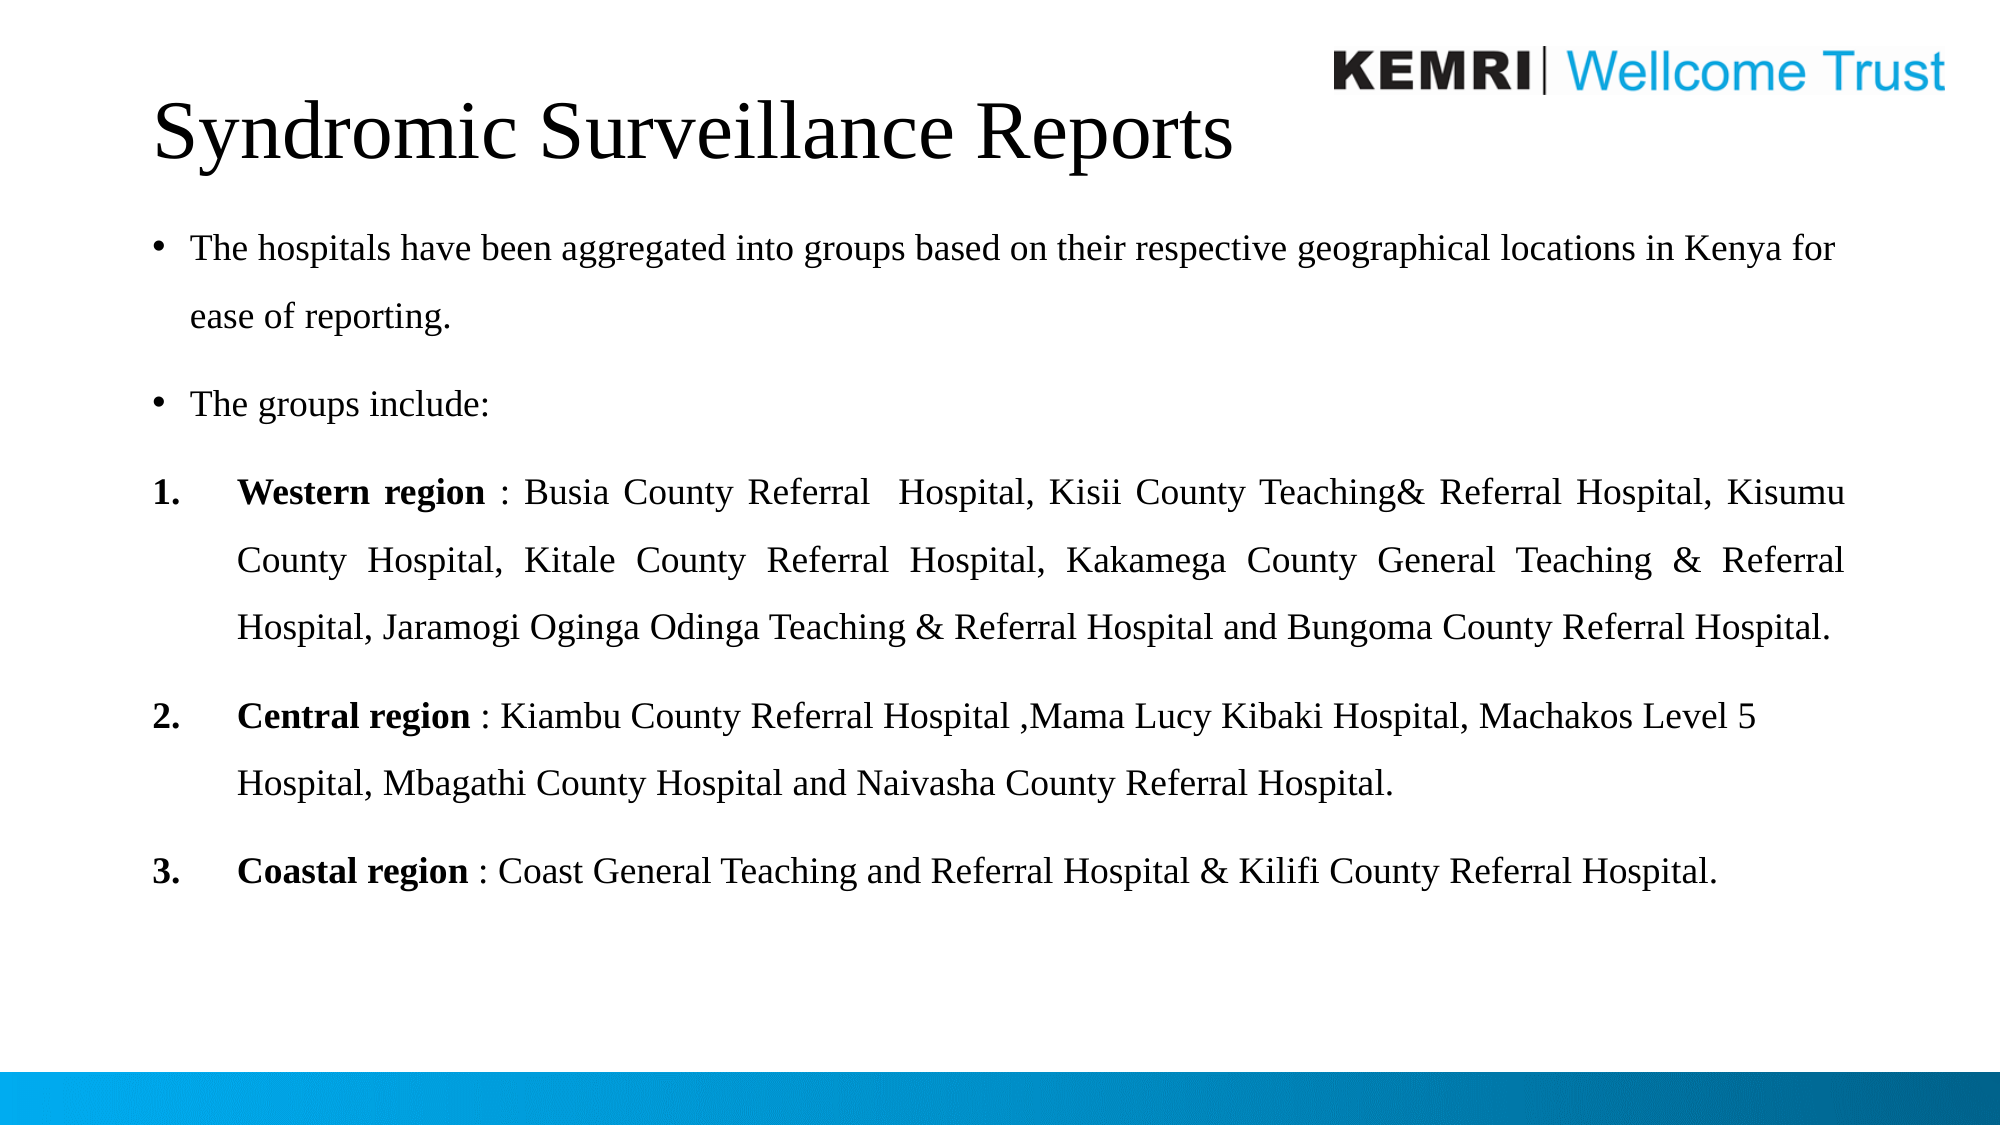

# Syndromic Surveillance Reports
The hospitals have been aggregated into groups based on their respective geographical locations in Kenya for ease of reporting.
The groups include:
Western region : Busia County Referral  Hospital, Kisii County Teaching& Referral Hospital, Kisumu County Hospital, Kitale County Referral Hospital, Kakamega County General Teaching & Referral Hospital, Jaramogi Oginga Odinga Teaching & Referral Hospital and Bungoma County Referral Hospital.
Central region : Kiambu County Referral Hospital ,Mama Lucy Kibaki Hospital, Machakos Level 5 Hospital, Mbagathi County Hospital and Naivasha County Referral Hospital.
Coastal region : Coast General Teaching and Referral Hospital & Kilifi County Referral Hospital.